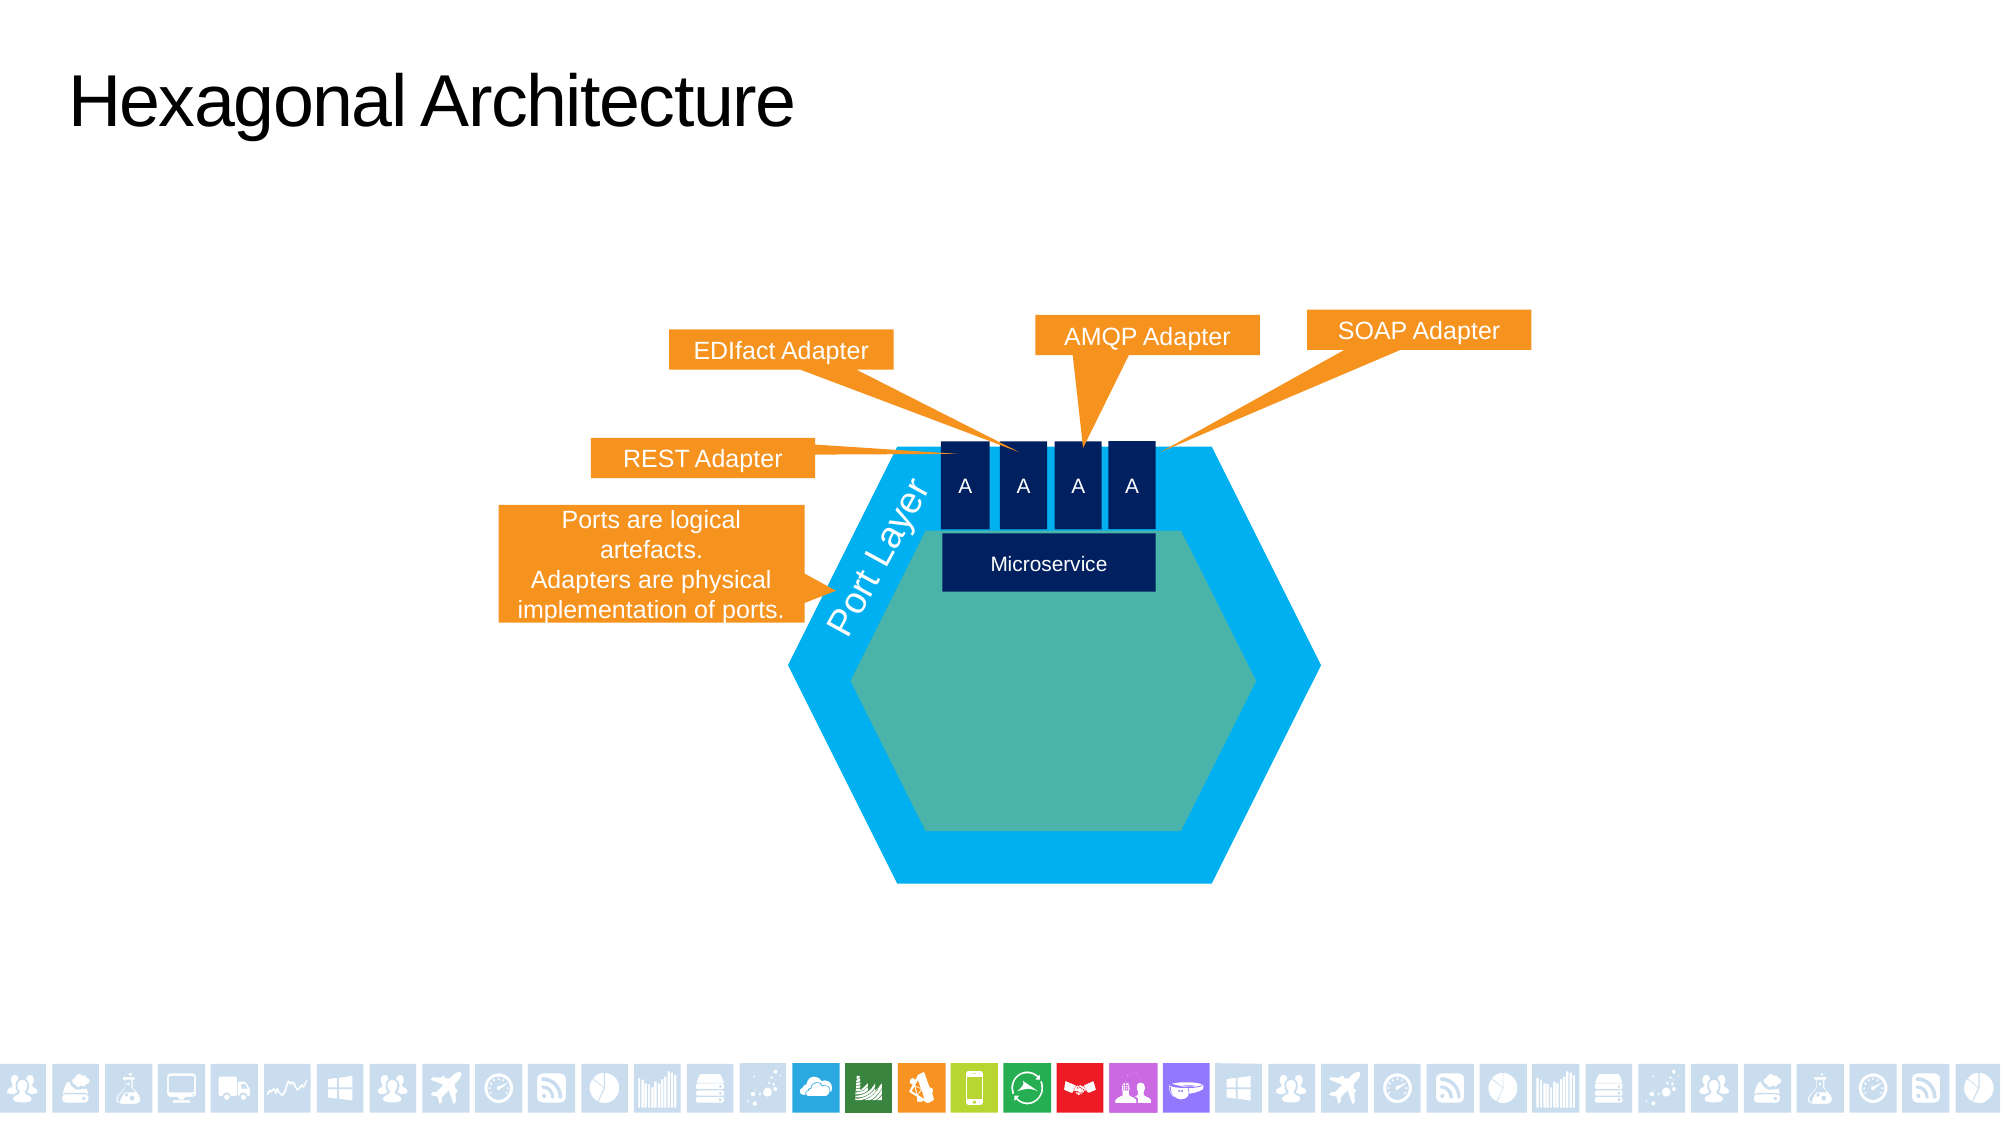

# Hexagonal Architecture
SOAP Adapter
AMQP Adapter
EDIfact Adapter
REST Adapter
A
A
A
A

Port Layer
Ports are logical artefacts.
Adapters are physical implementation of ports.

Microservice